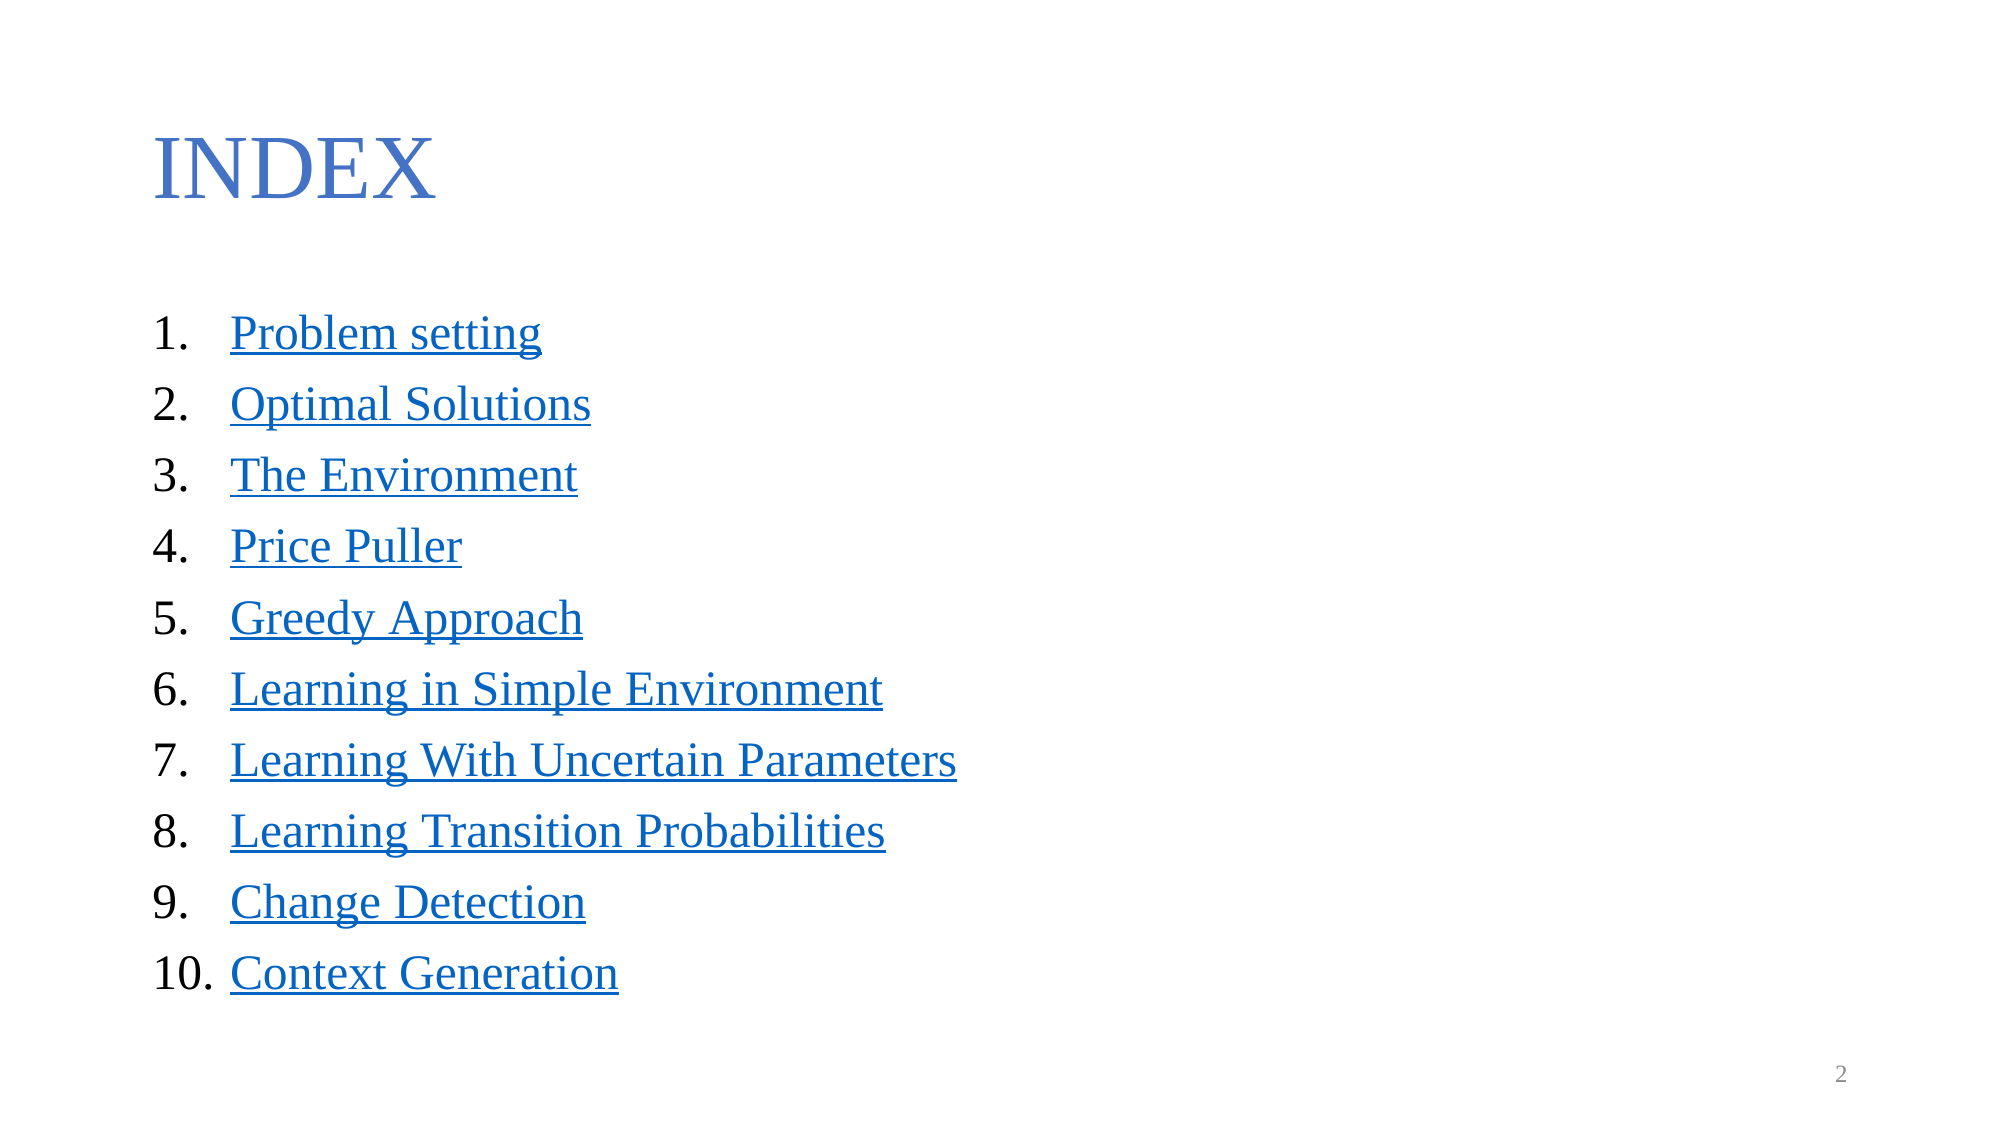

# INDEX
Problem setting
Optimal Solutions
The Environment
Price Puller
Greedy Approach
Learning in Simple Environment
Learning With Uncertain Parameters
Learning Transition Probabilities
Change Detection
Context Generation
2